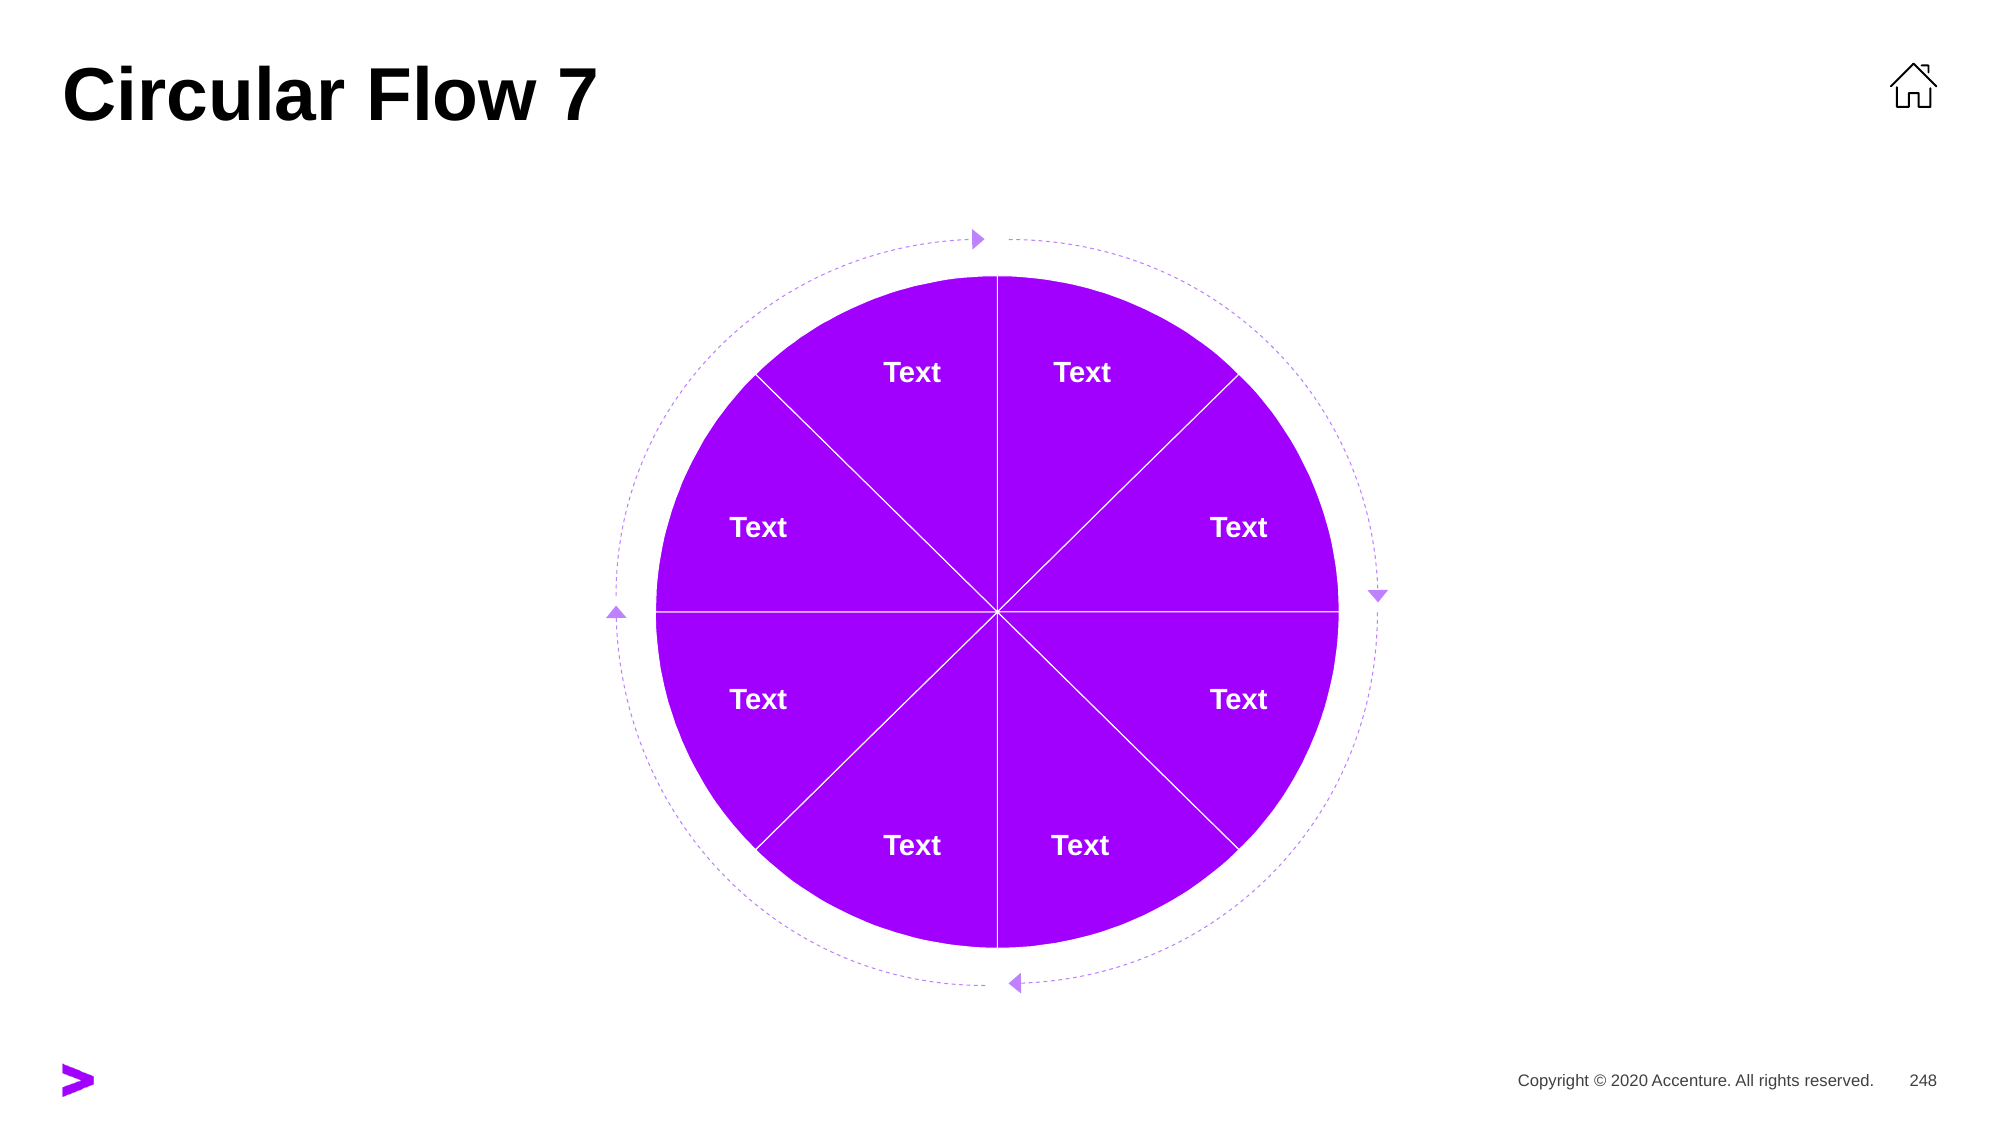

# Circular Flow 7

Text
Text

Text
Text

Text
Text
Text
Text